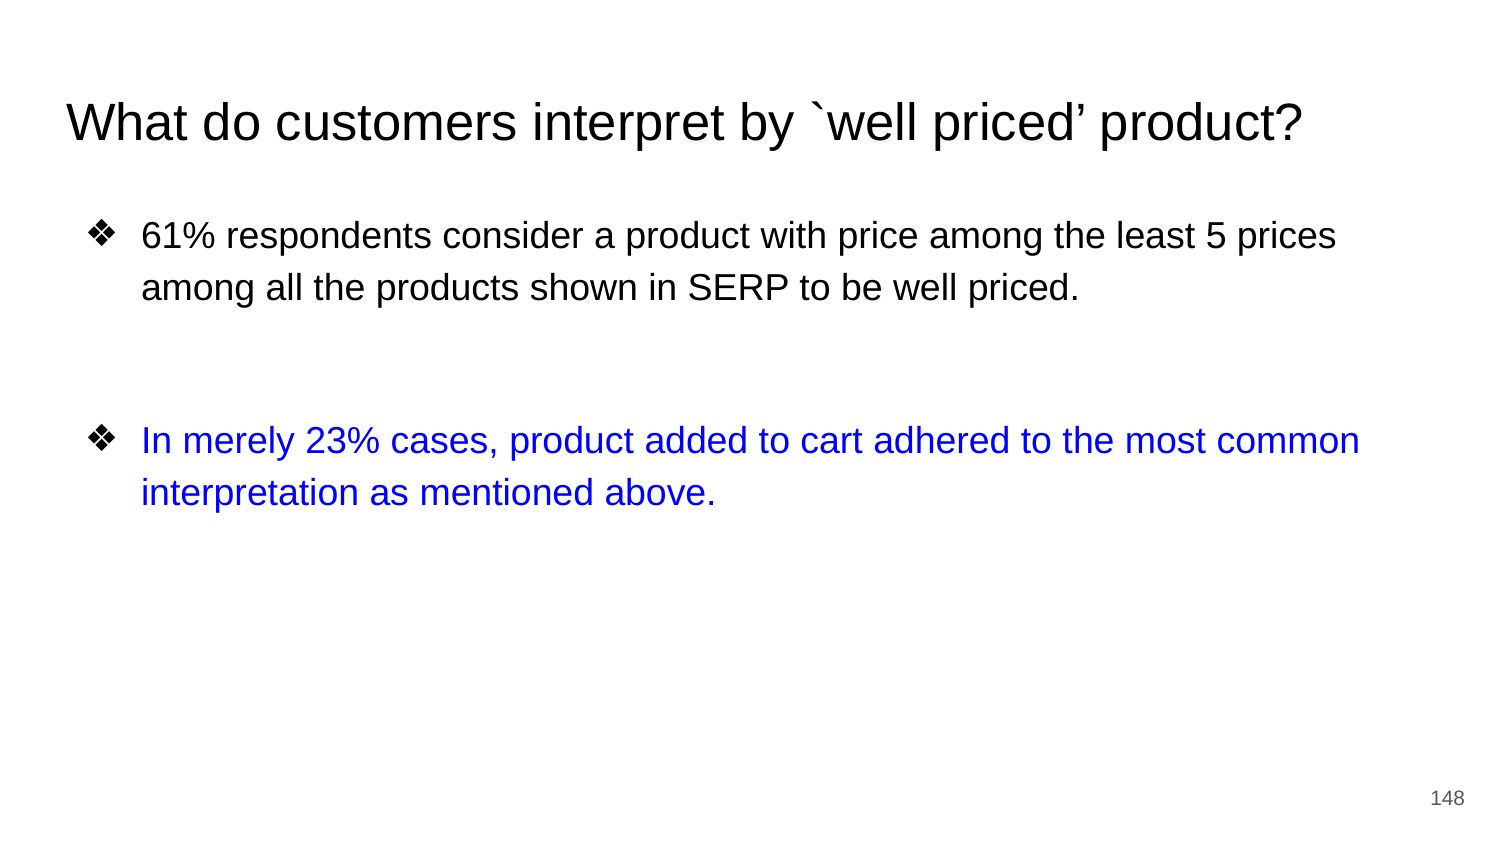

# What do customers interpret by `well priced’ product?

61% respondents consider a product with price among the least 5 prices among all the products shown in SERP to be well priced.

In merely 23% cases, product added to cart adhered to the most common interpretation as mentioned above.
148